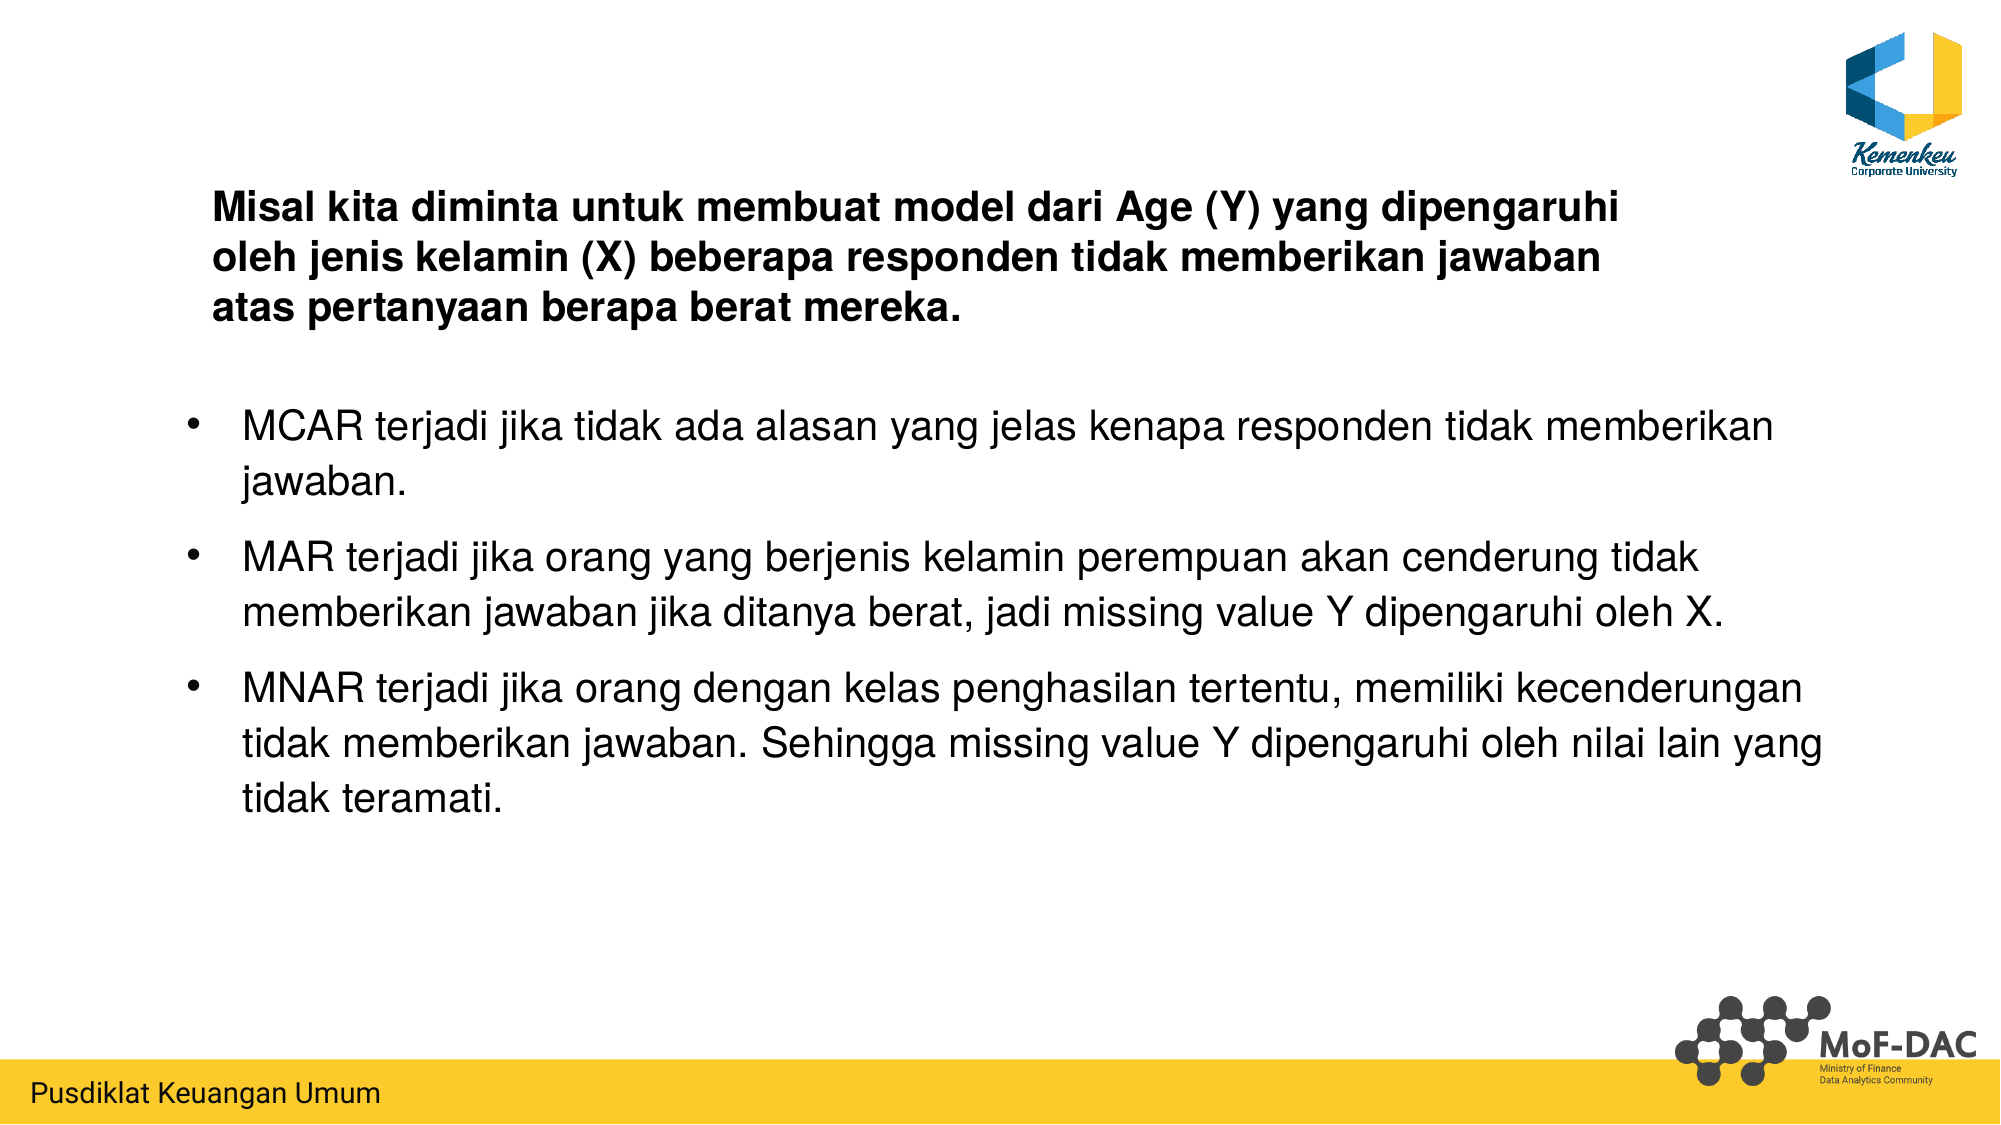

Misal kita diminta untuk membuat model dari Age (Y) yang dipengaruhi oleh jenis kelamin (X) beberapa responden tidak memberikan jawaban atas pertanyaan berapa berat mereka.
MCAR terjadi jika tidak ada alasan yang jelas kenapa responden tidak memberikan jawaban.
MAR terjadi jika orang yang berjenis kelamin perempuan akan cenderung tidak memberikan jawaban jika ditanya berat, jadi missing value Y dipengaruhi oleh X.
MNAR terjadi jika orang dengan kelas penghasilan tertentu, memiliki kecenderungan tidak memberikan jawaban. Sehingga missing value Y dipengaruhi oleh nilai lain yang tidak teramati.